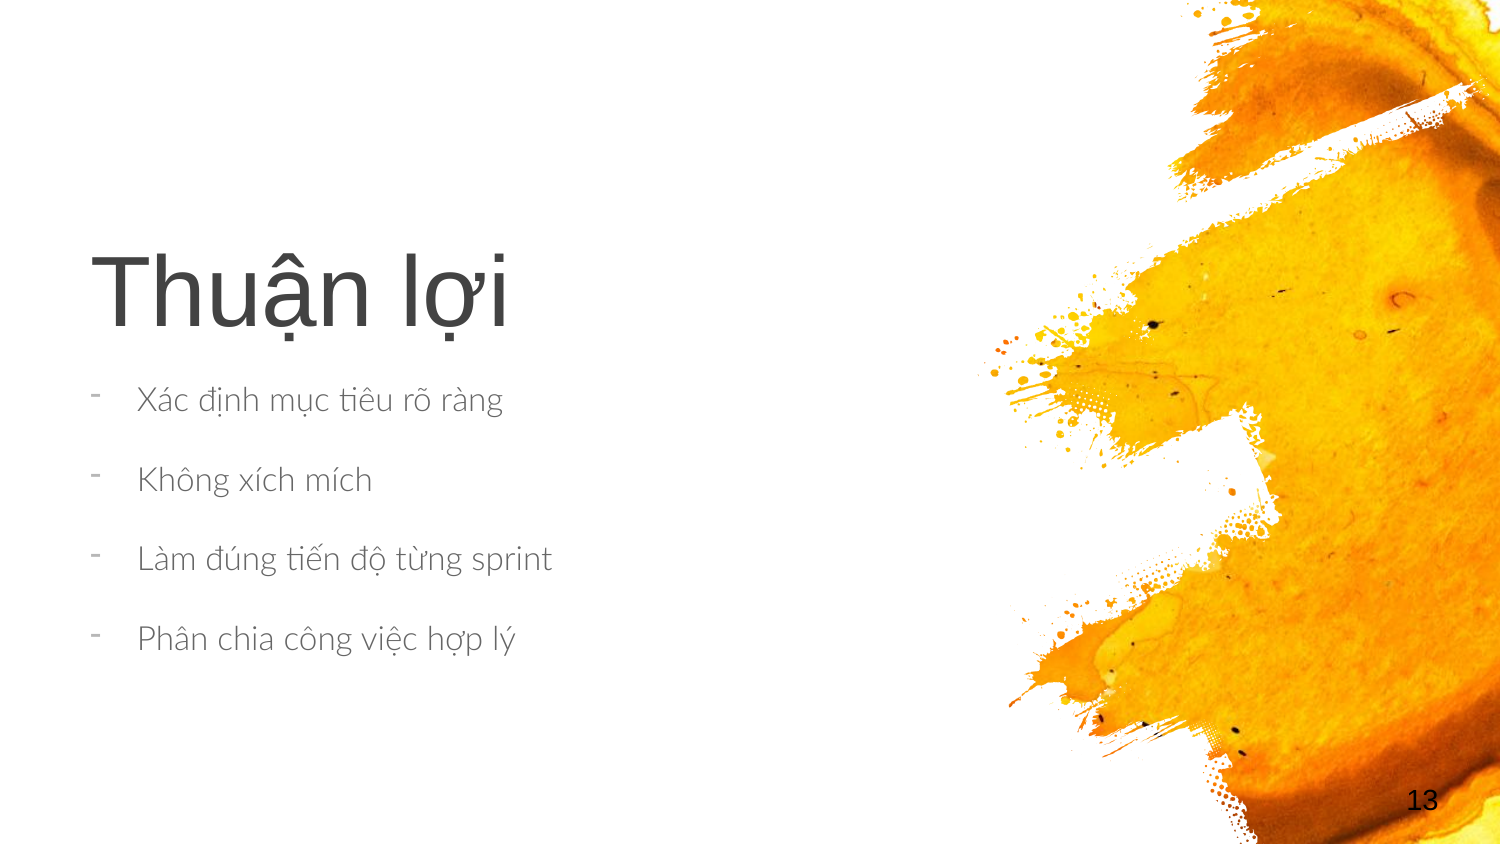

# Thuận lợi
Xác định mục tiêu rõ ràng

Không xích mích

Làm đúng tiến độ từng sprint

Phân chia công việc hợp lý

13